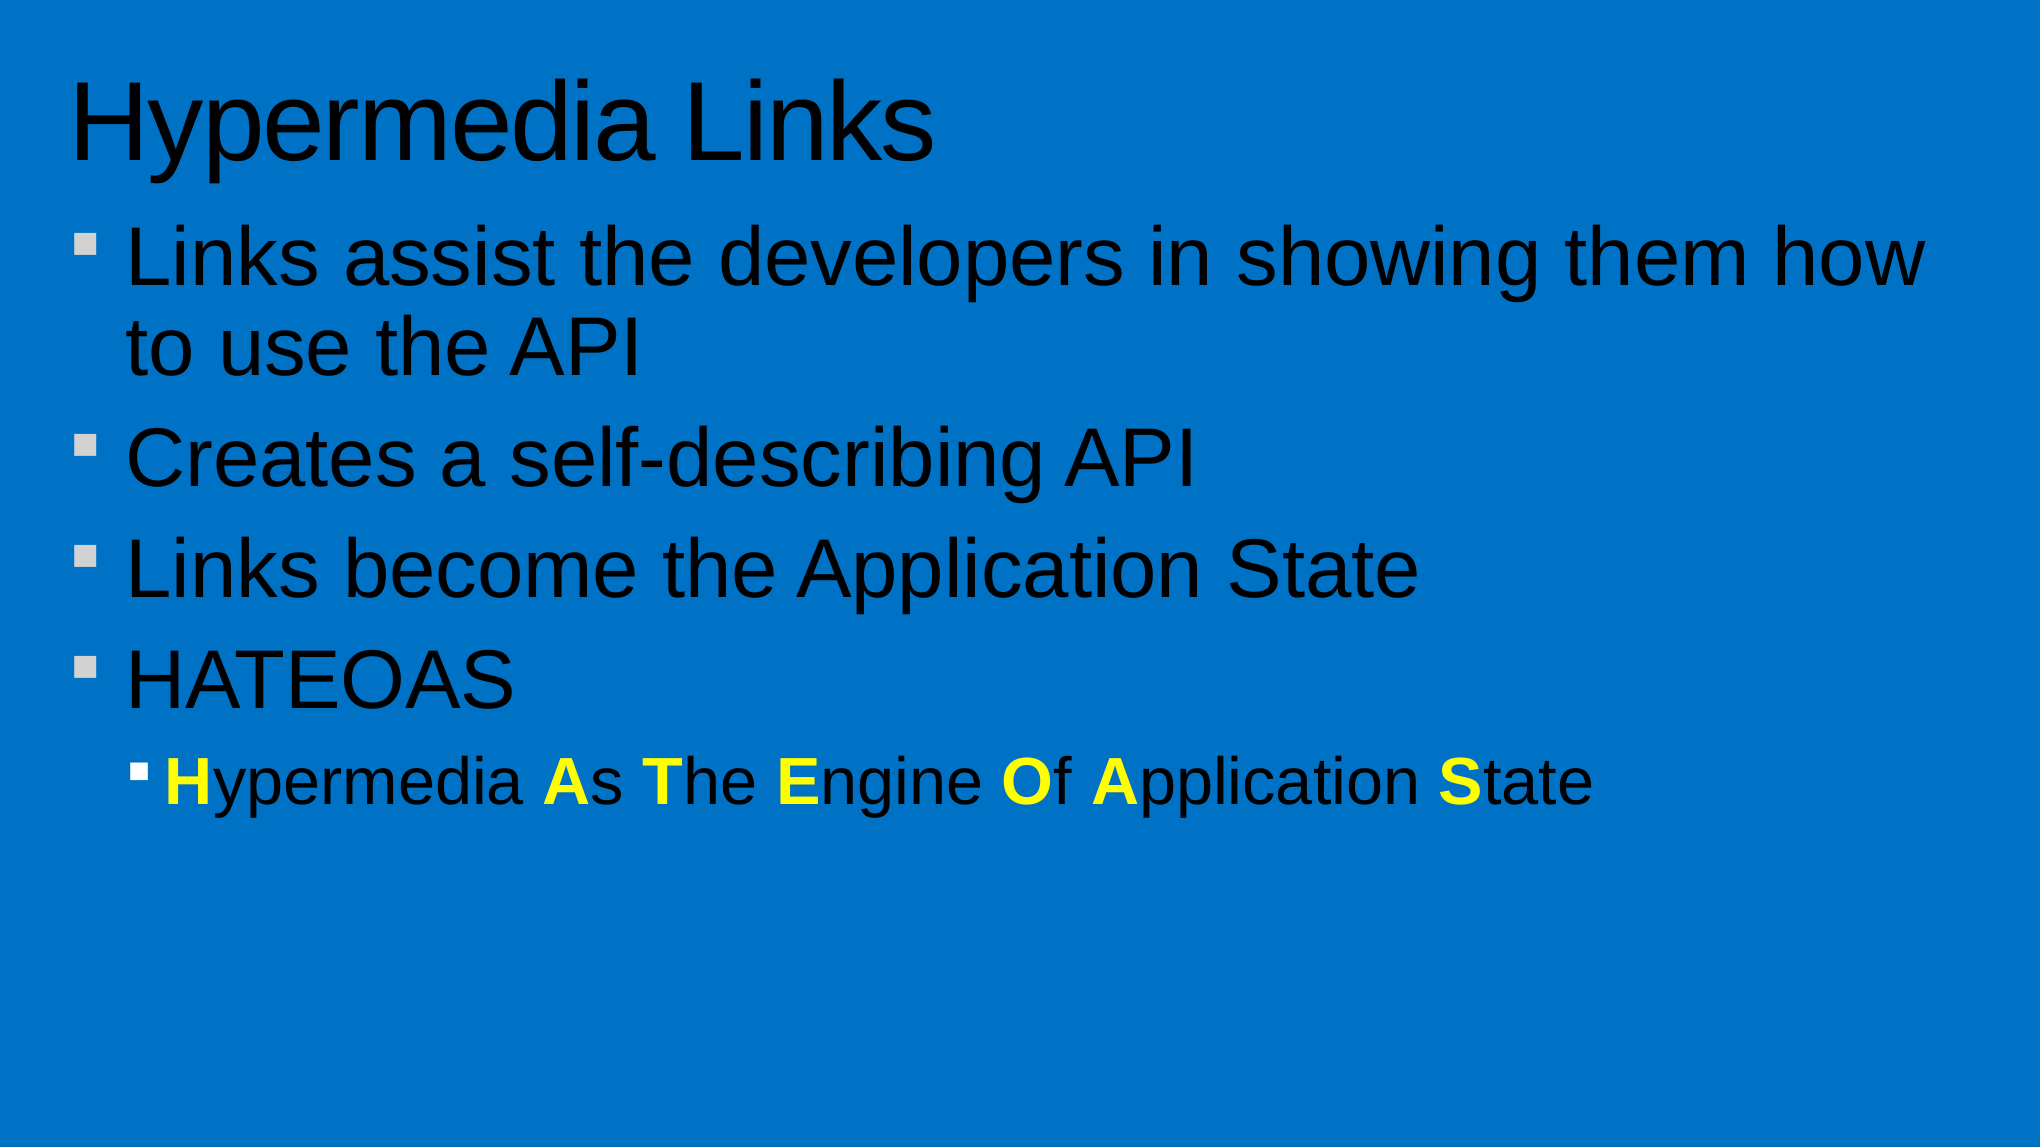

# Hypermedia Links
Links assist the developers in showing them how to use the API
Creates a self-describing API
Links become the Application State
HATEOAS
Hypermedia As The Engine Of Application State